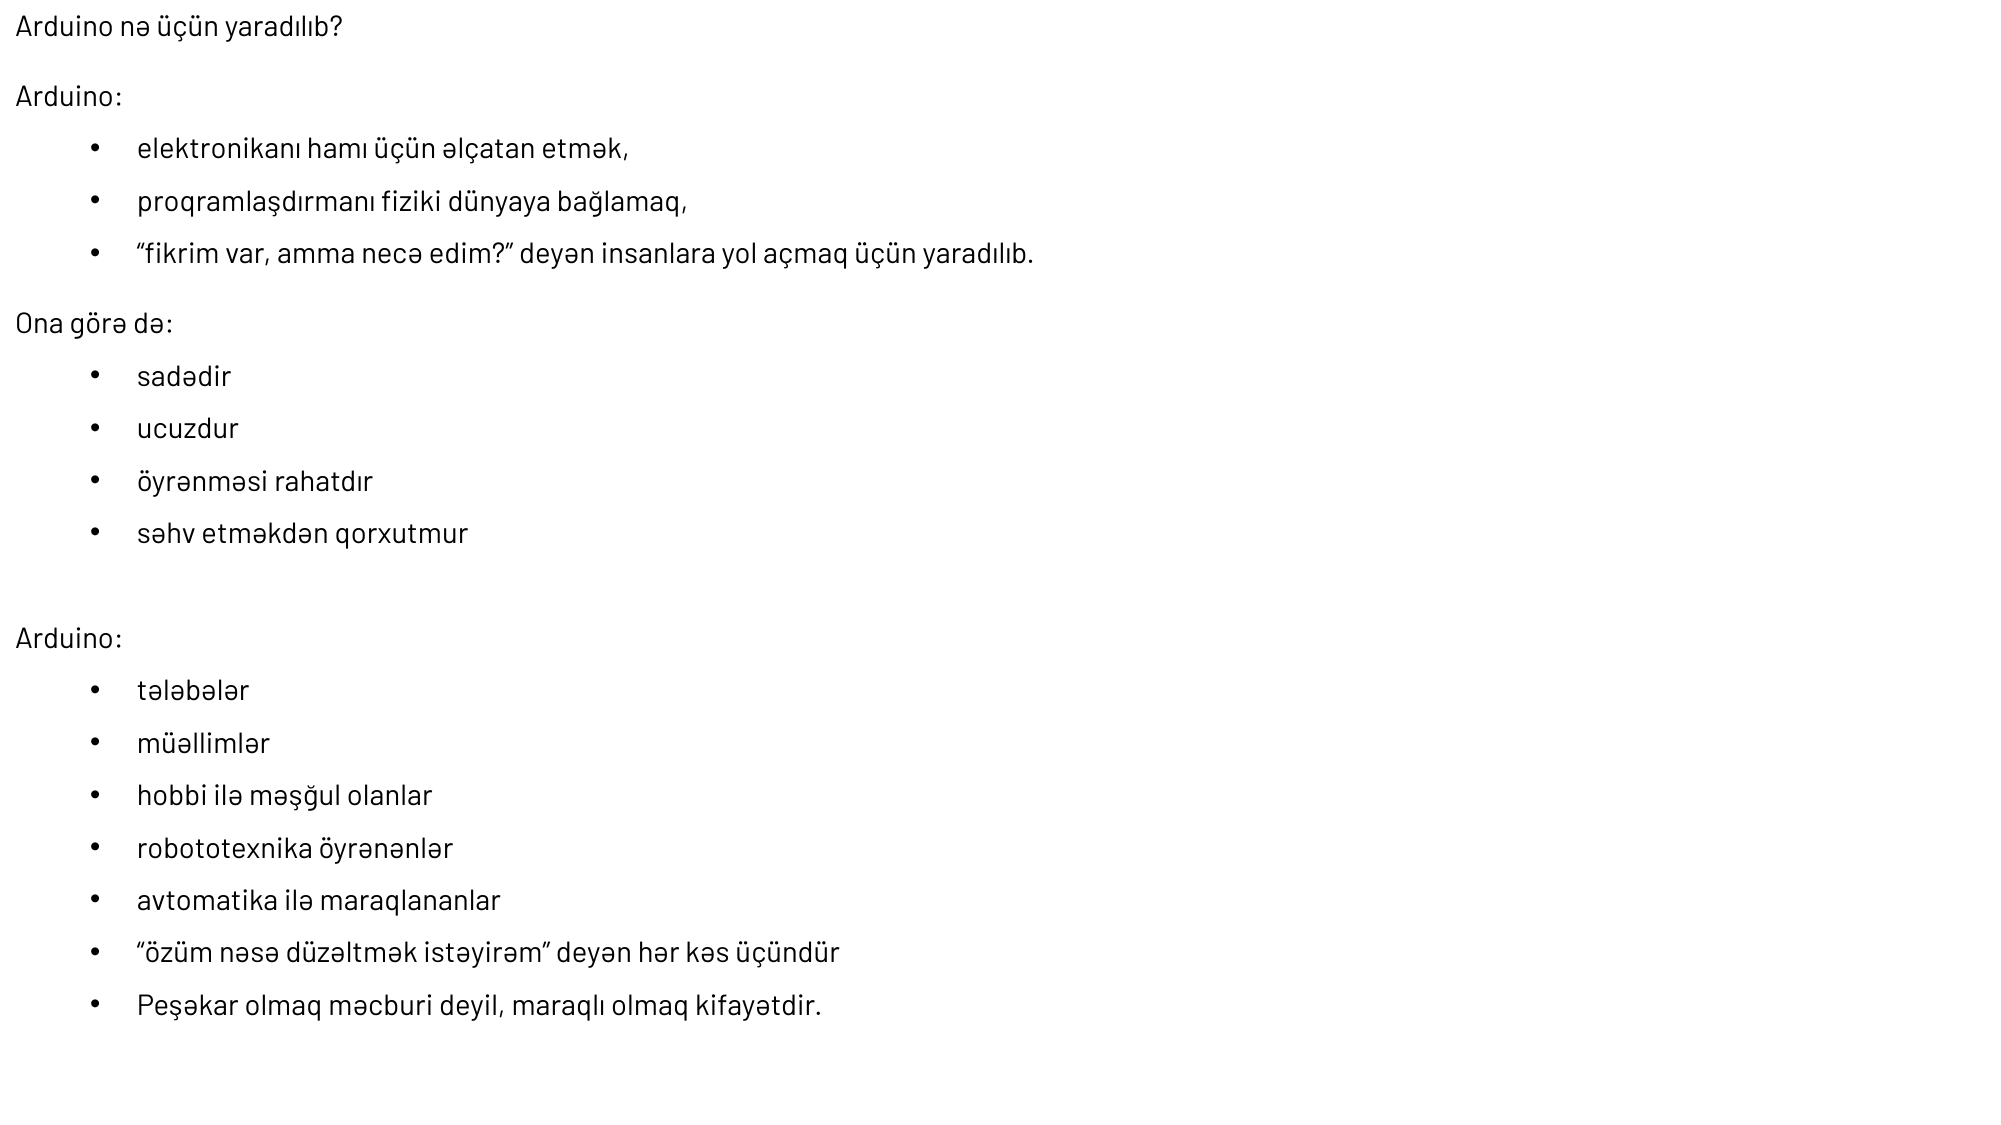

Arduino nə üçün yaradılıb?

Arduino:
elektronikanı hamı üçün əlçatan etmək,
proqramlaşdırmanı fiziki dünyaya bağlamaq,
“fikrim var, amma necə edim?” deyən insanlara yol açmaq üçün yaradılıb.

Ona görə də:
sadədir
ucuzdur
öyrənməsi rahatdır
səhv etməkdən qorxutmur

Arduino:
tələbələr
müəllimlər
hobbi ilə məşğul olanlar
robototexnika öyrənənlər
avtomatika ilə maraqlananlar
“özüm nəsə düzəltmək istəyirəm” deyən hər kəs üçündür
Peşəkar olmaq məcburi deyil, maraqlı olmaq kifayətdir.